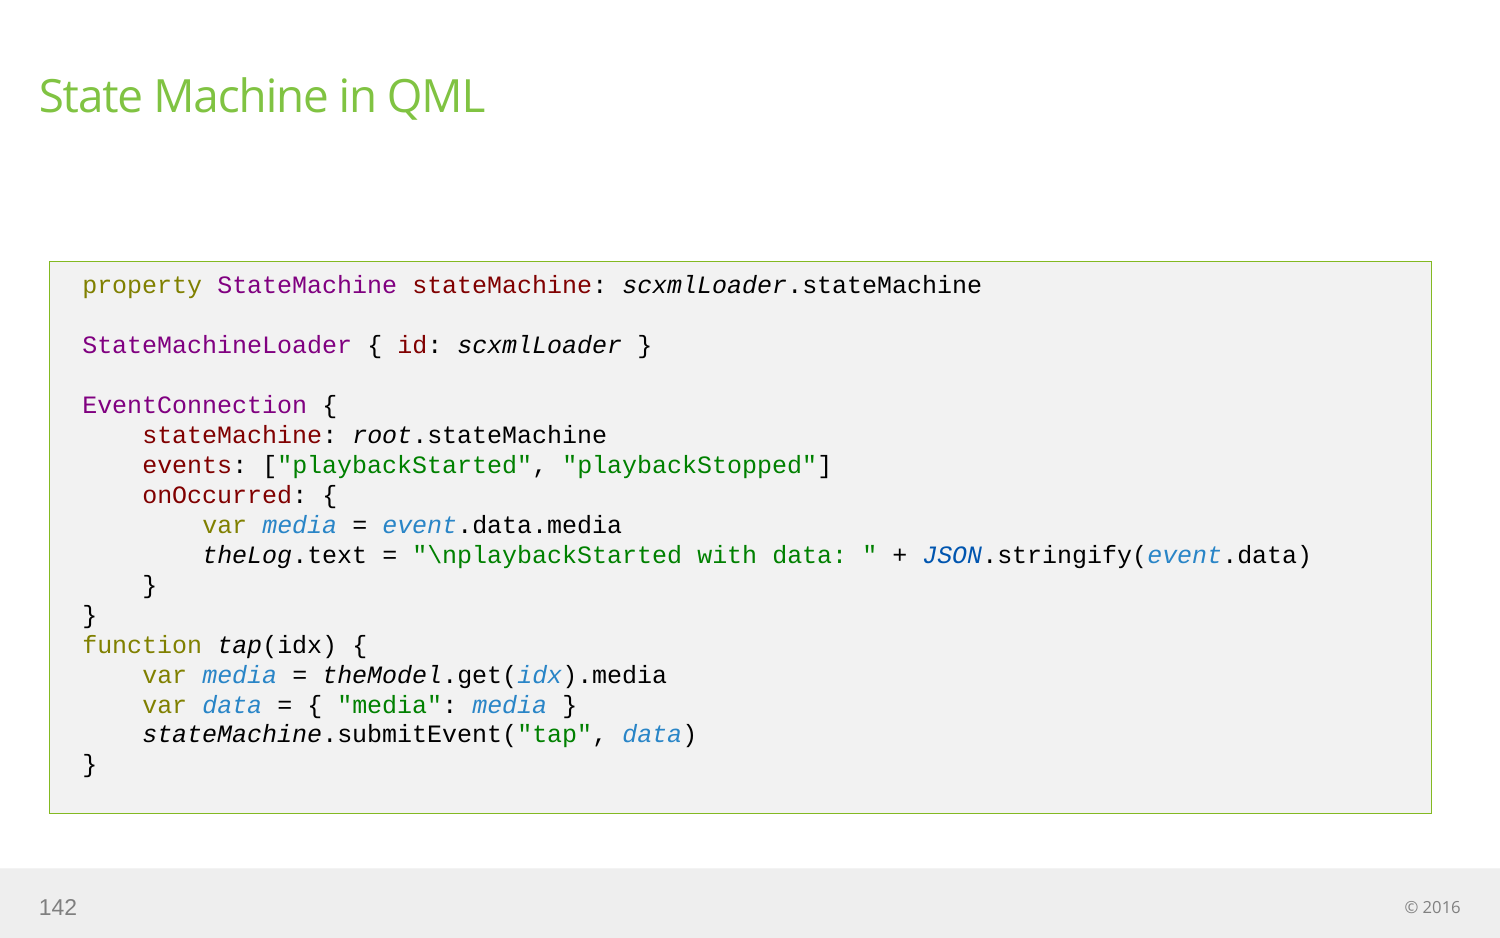

# State Machine in QML
property StateMachine stateMachine: scxmlLoader.stateMachine

StateMachineLoader { id: scxmlLoader }
EventConnection {
    stateMachine: root.stateMachine
    events: ["playbackStarted", "playbackStopped"]
    onOccurred: {
        var media = event.data.media
        theLog.text = "\nplaybackStarted with data: " + JSON.stringify(event.data)
    }
}
function tap(idx) {
    var media = theModel.get(idx).media
    var data = { "media": media }
    stateMachine.submitEvent("tap", data)
}
142
© 2016